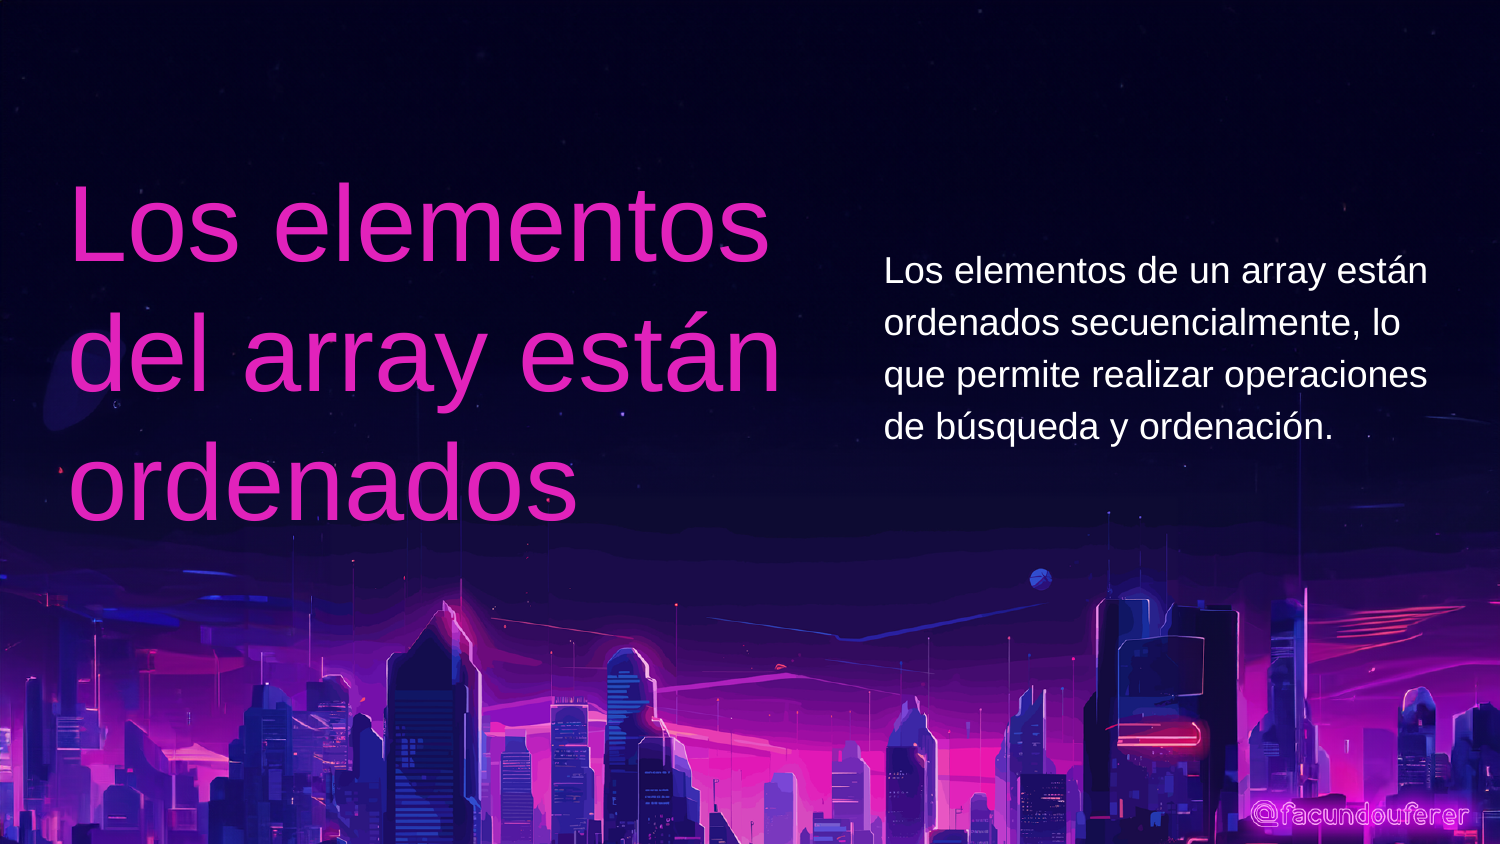

# Los elementos del array están ordenados
Los elementos de un array están ordenados secuencialmente, lo que permite realizar operaciones de búsqueda y ordenación.